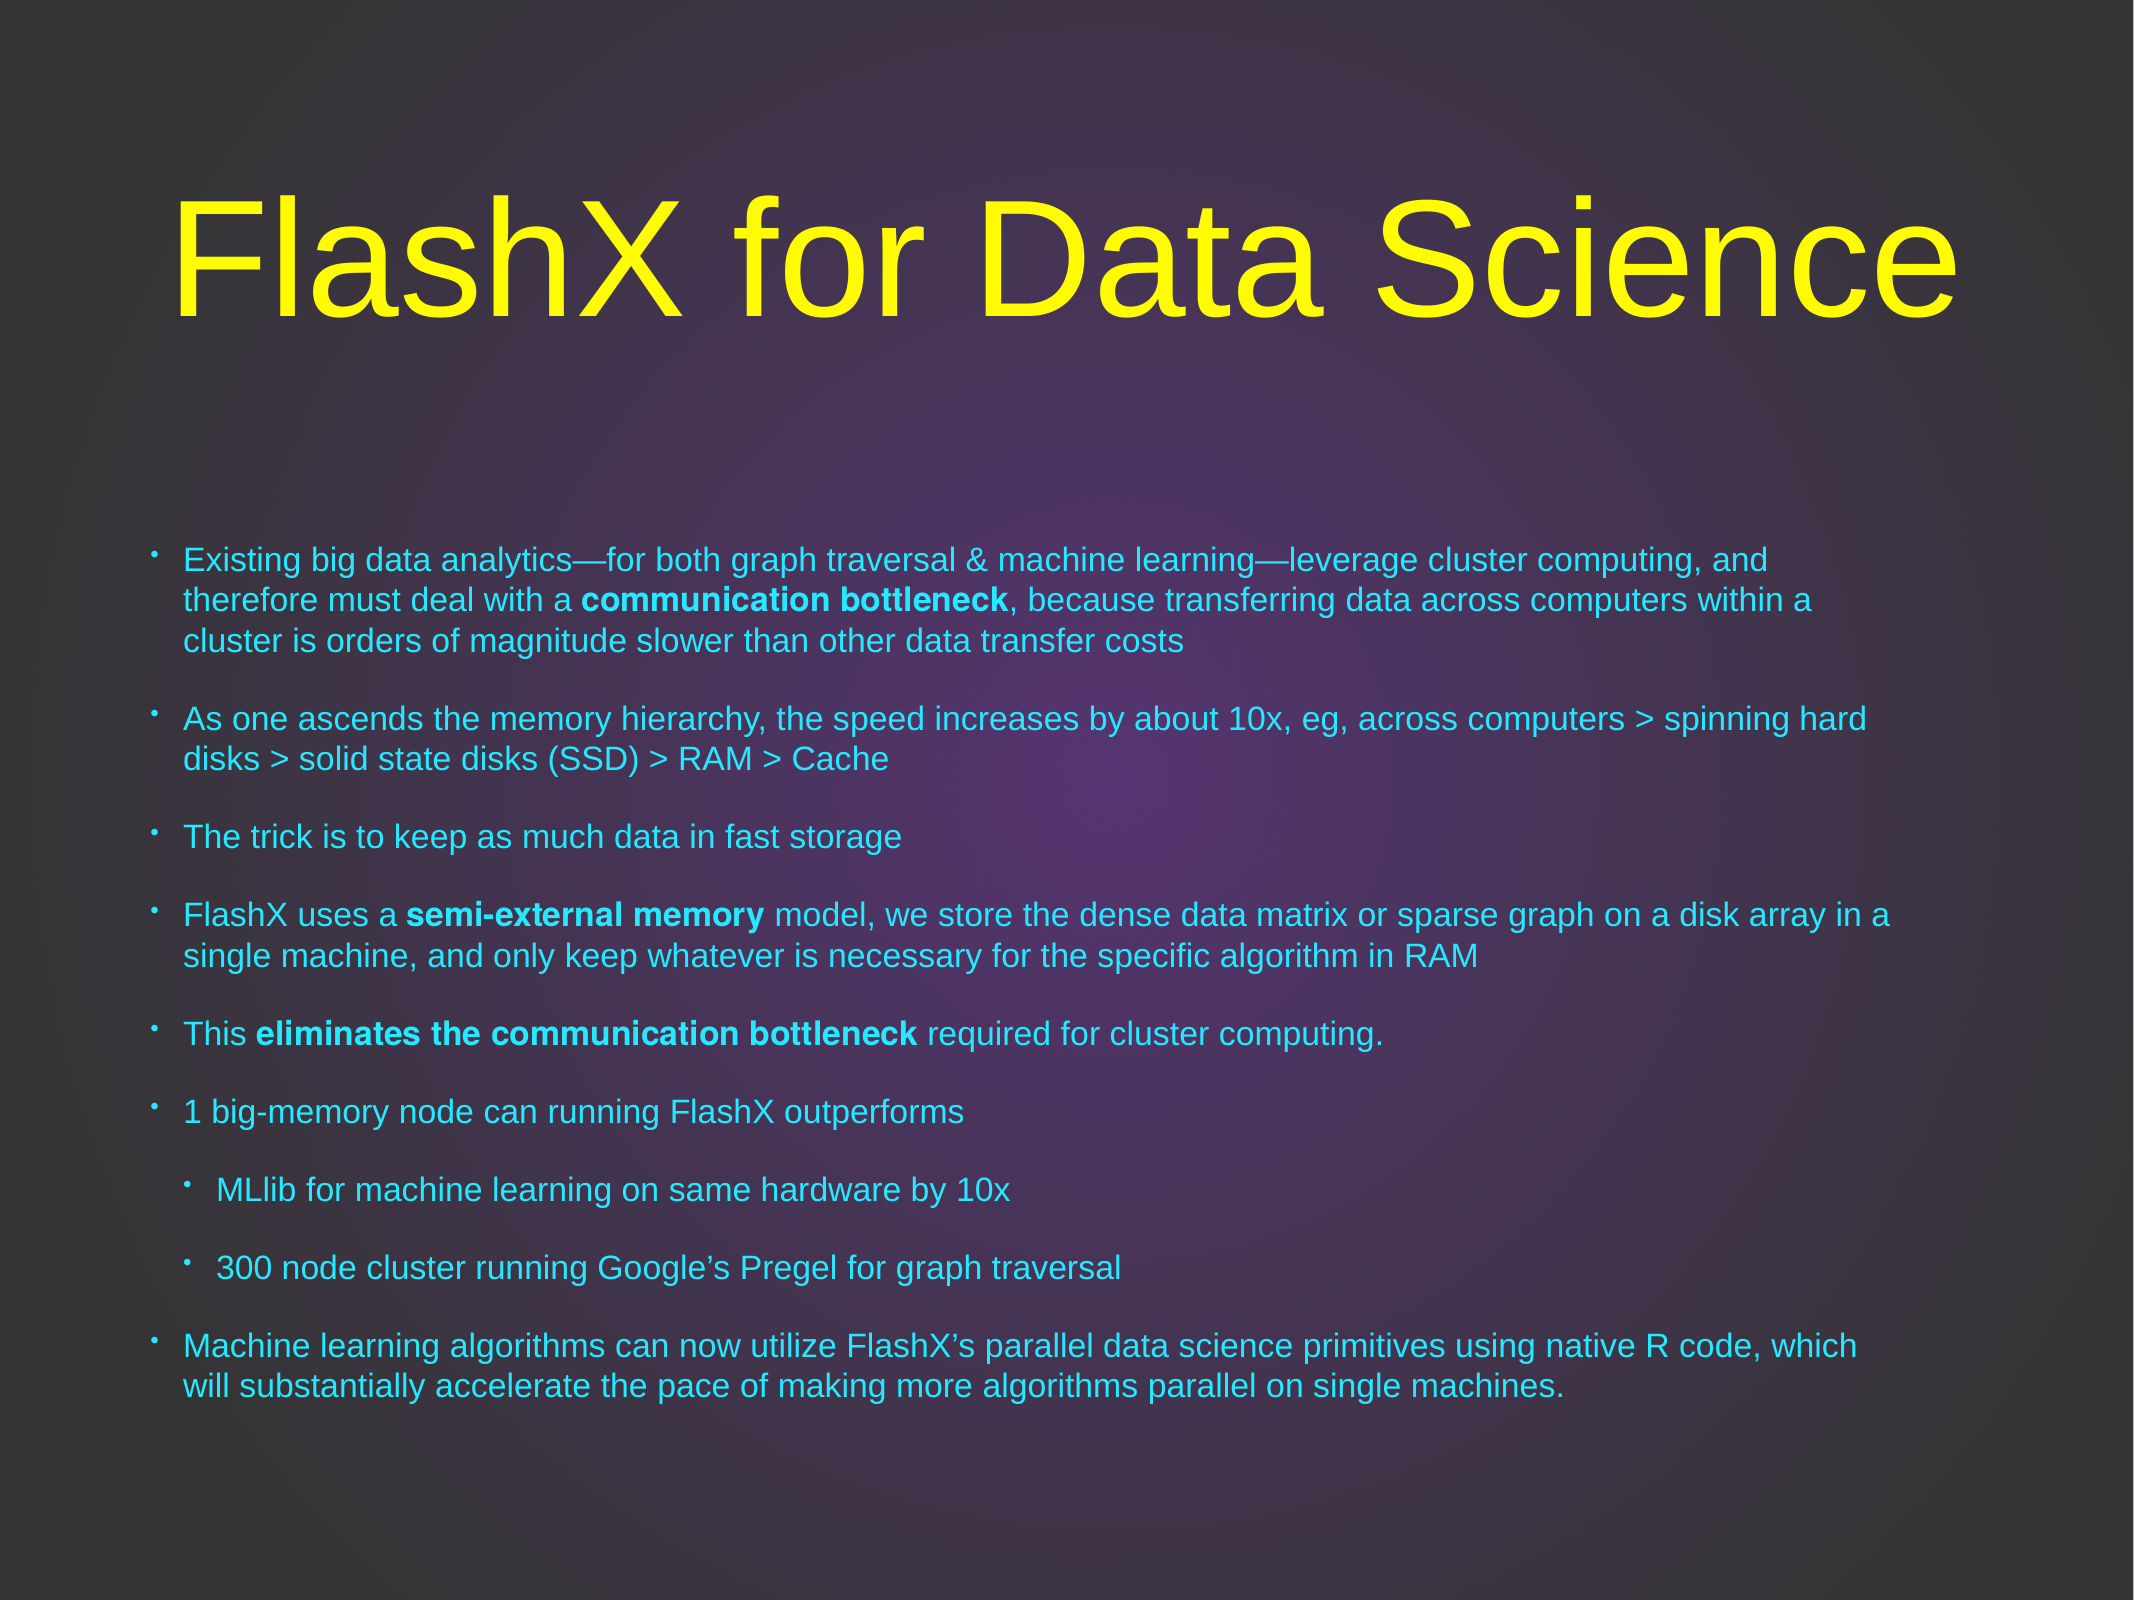

# FlashX for Data Science
Existing big data analytics—for both graph traversal & machine learning—leverage cluster computing, and therefore must deal with a communication bottleneck, because transferring data across computers within a cluster is orders of magnitude slower than other data transfer costs
As one ascends the memory hierarchy, the speed increases by about 10x, eg, across computers > spinning hard disks > solid state disks (SSD) > RAM > Cache
The trick is to keep as much data in fast storage
FlashX uses a semi-external memory model, we store the dense data matrix or sparse graph on a disk array in a single machine, and only keep whatever is necessary for the specific algorithm in RAM
This eliminates the communication bottleneck required for cluster computing.
1 big-memory node can running FlashX outperforms
MLlib for machine learning on same hardware by 10x
300 node cluster running Google’s Pregel for graph traversal
Machine learning algorithms can now utilize FlashX’s parallel data science primitives using native R code, which will substantially accelerate the pace of making more algorithms parallel on single machines.